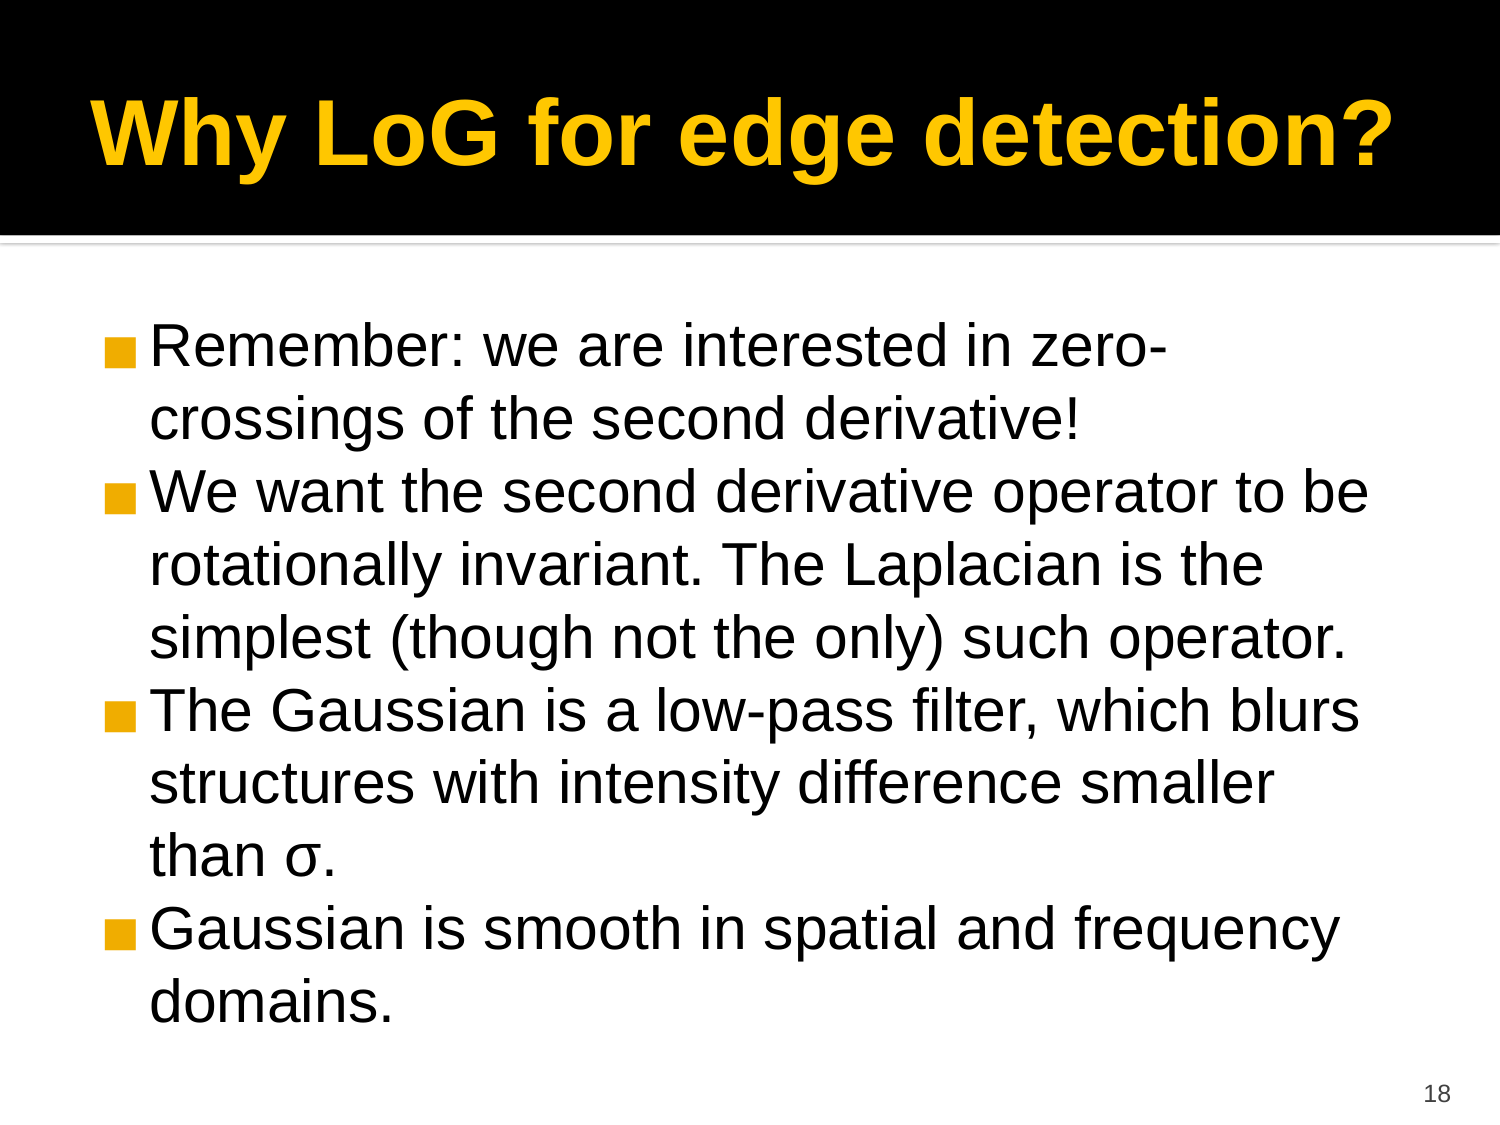

# Why LoG for edge detection?
Remember: we are interested in zero-crossings of the second derivative!
We want the second derivative operator to be rotationally invariant. The Laplacian is the simplest (though not the only) such operator.
The Gaussian is a low-pass filter, which blurs structures with intensity difference smaller than σ.
Gaussian is smooth in spatial and frequency domains.
18